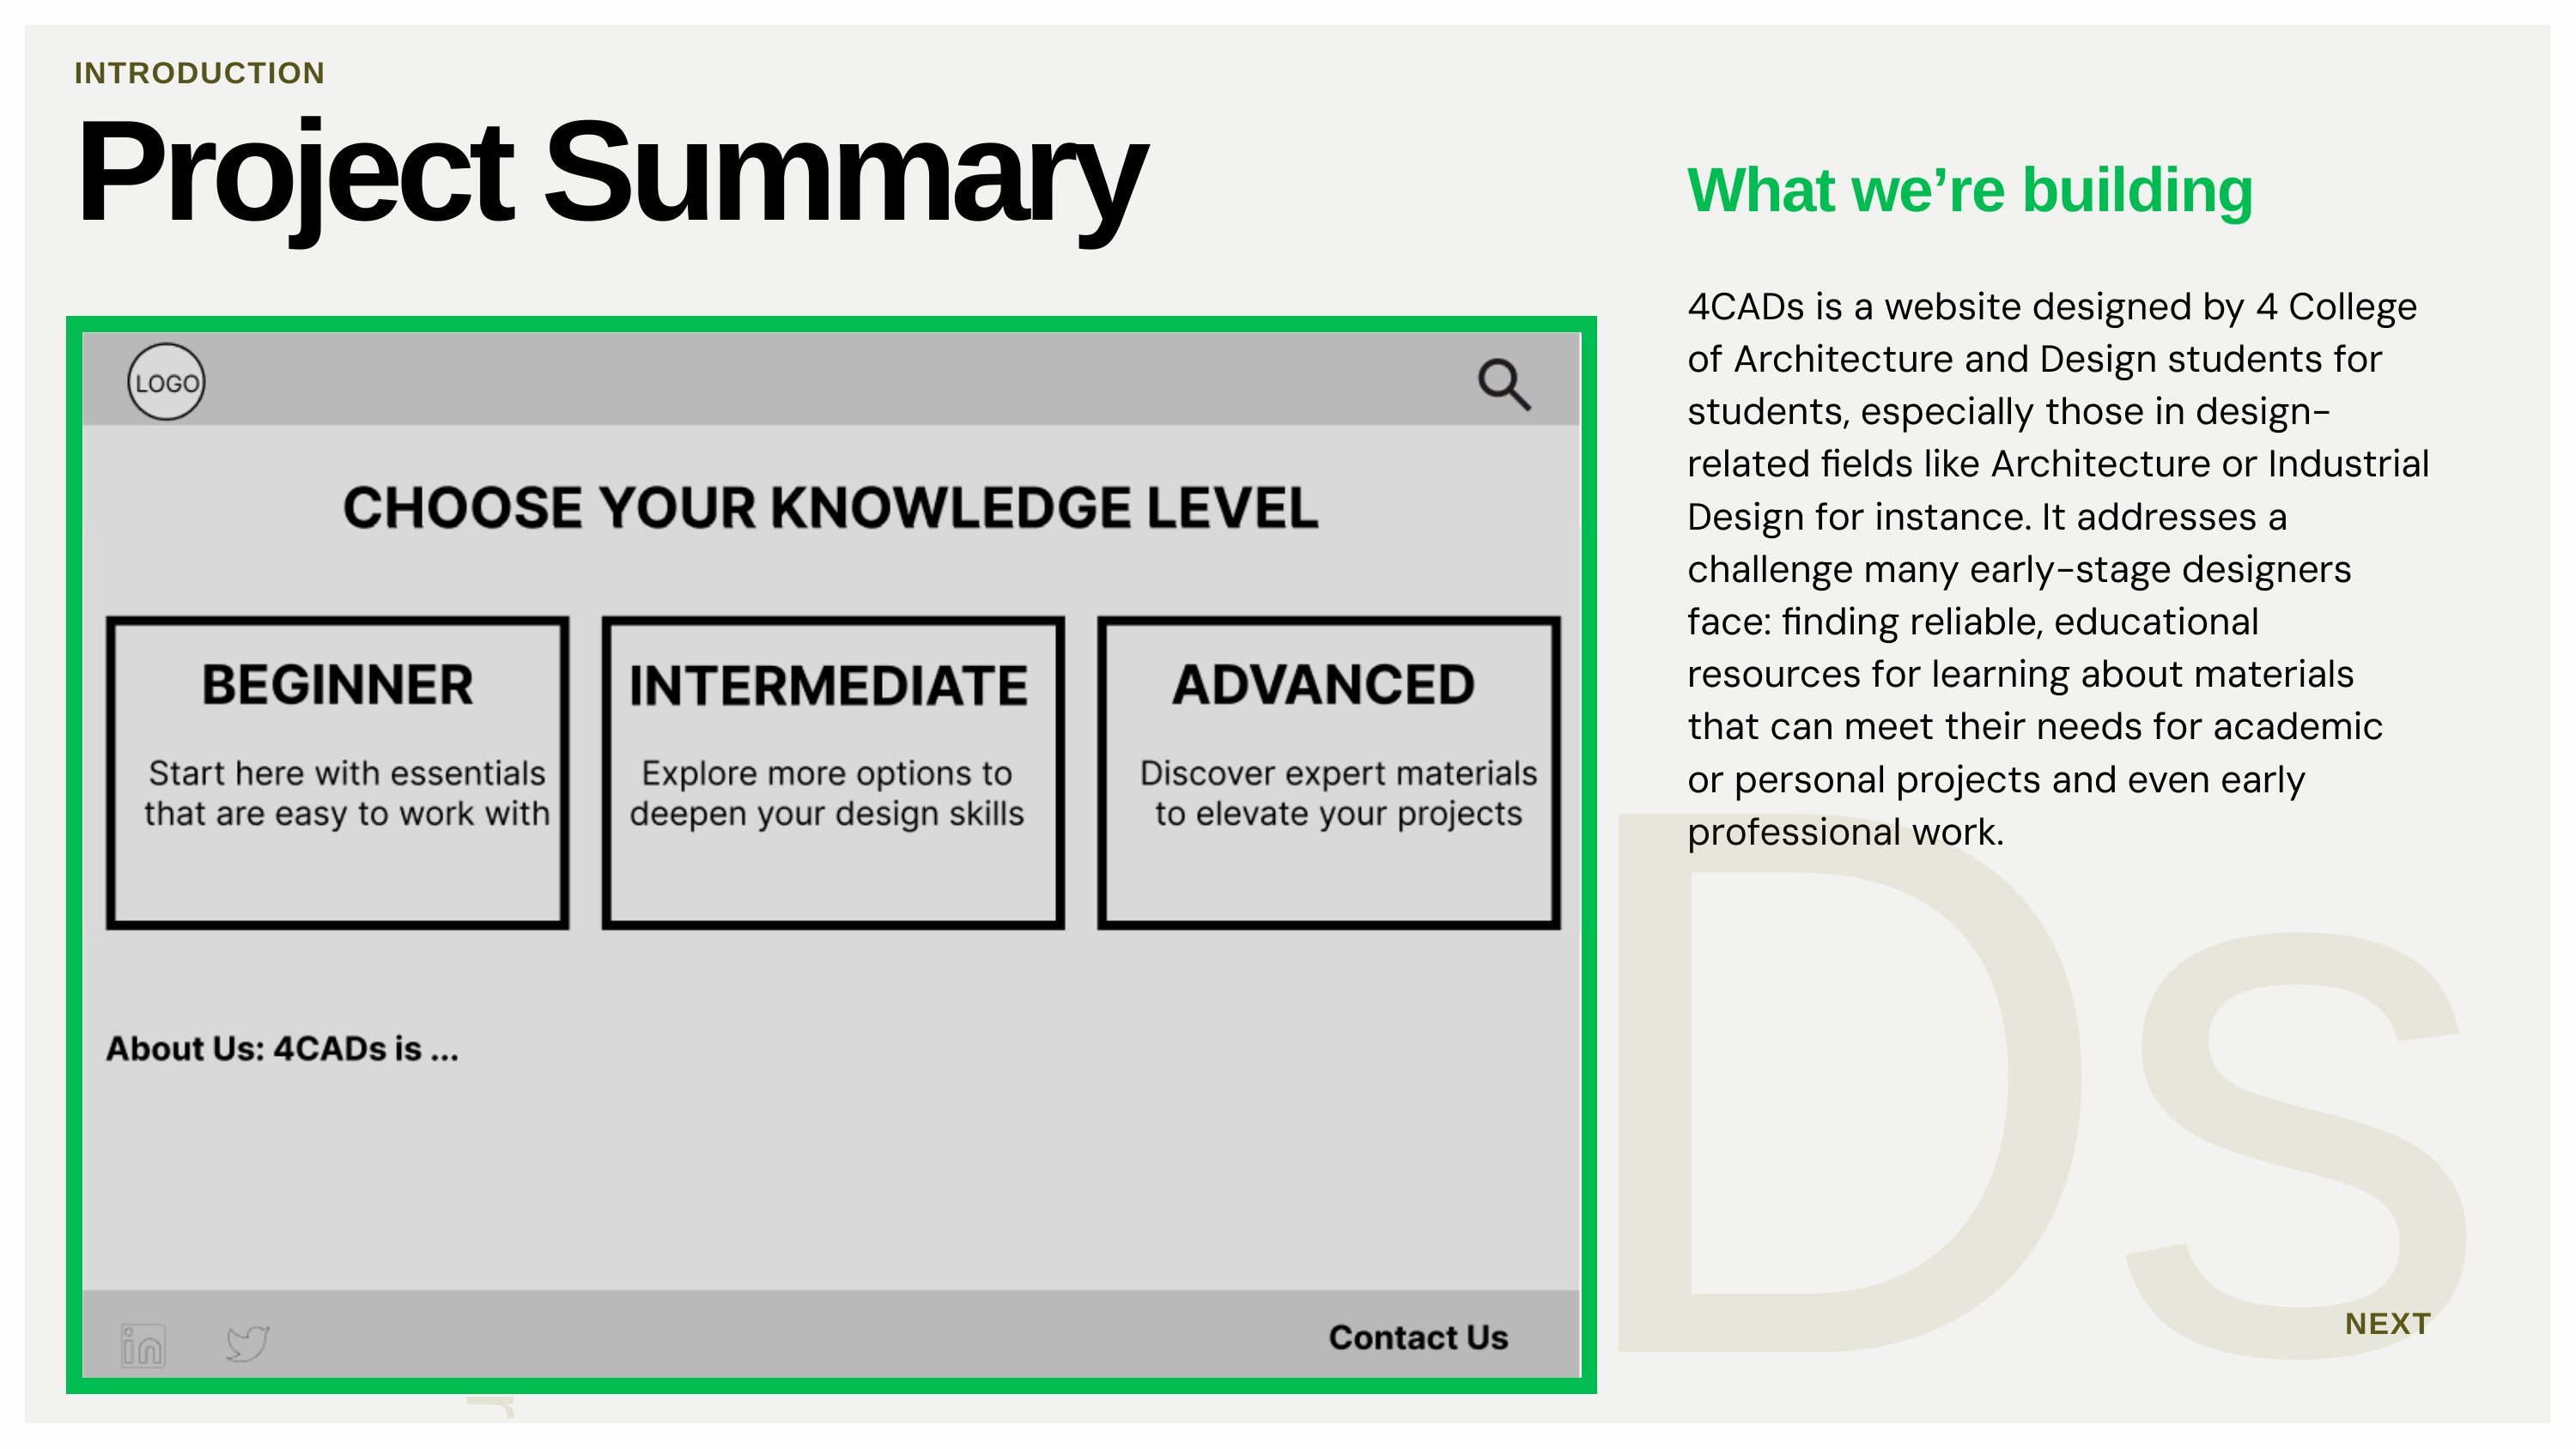

INTRODUCTION
Project Summary
What we’re building
4CADs is a website designed by 4 College of Architecture and Design students for students, especially those in design-related fields like Architecture or Industrial Design for instance. It addresses a challenge many early-stage designers face: finding reliable, educational resources for learning about materials that can meet their needs for academic or personal projects and even early professional work.

4CADs
for
for
NEXT